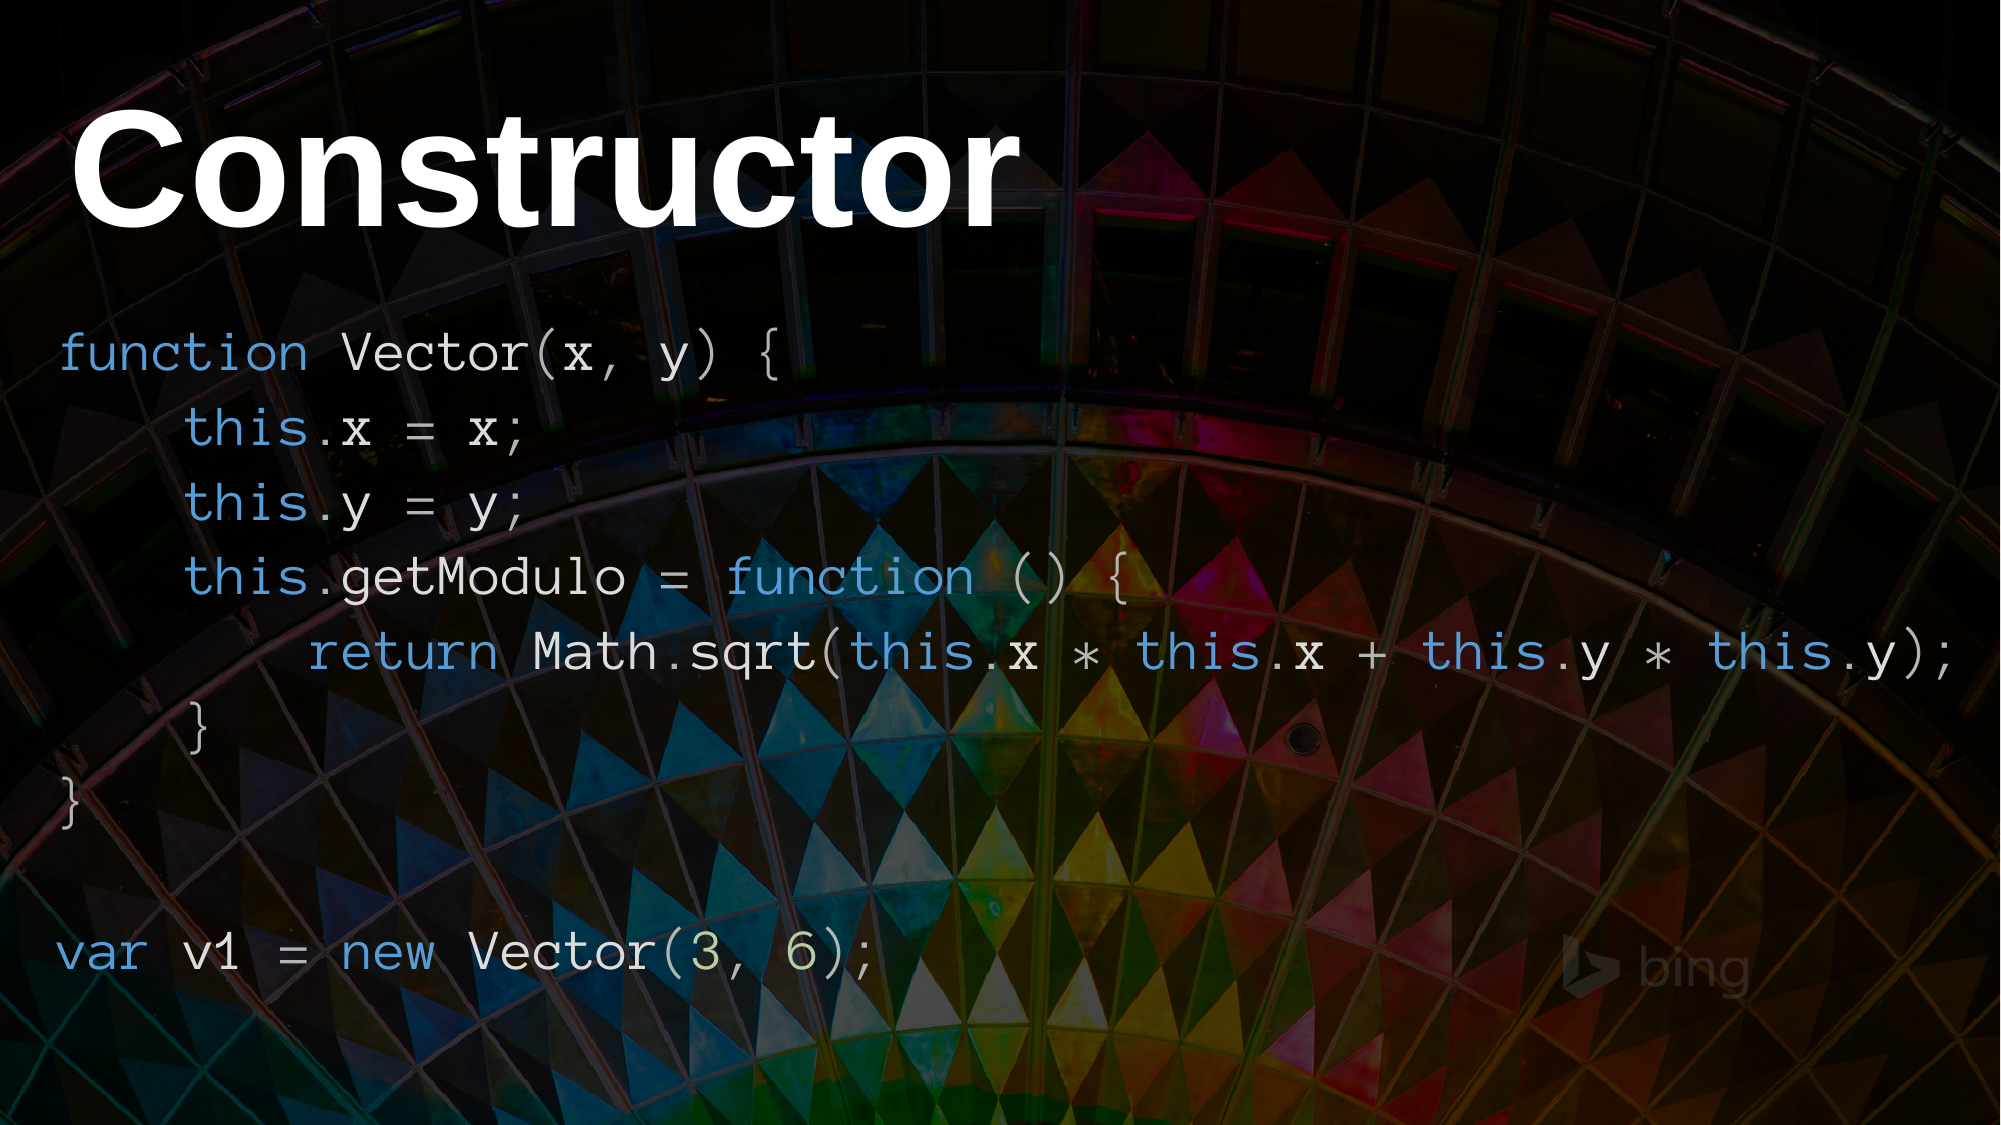

Constructor
function Vector(x, y) {
    this.x = x;
    this.y = y;
    this.getModulo = function () {
        return Math.sqrt(this.x * this.x + this.y * this.y);
    }
}

var v1 = new Vector(3, 6);